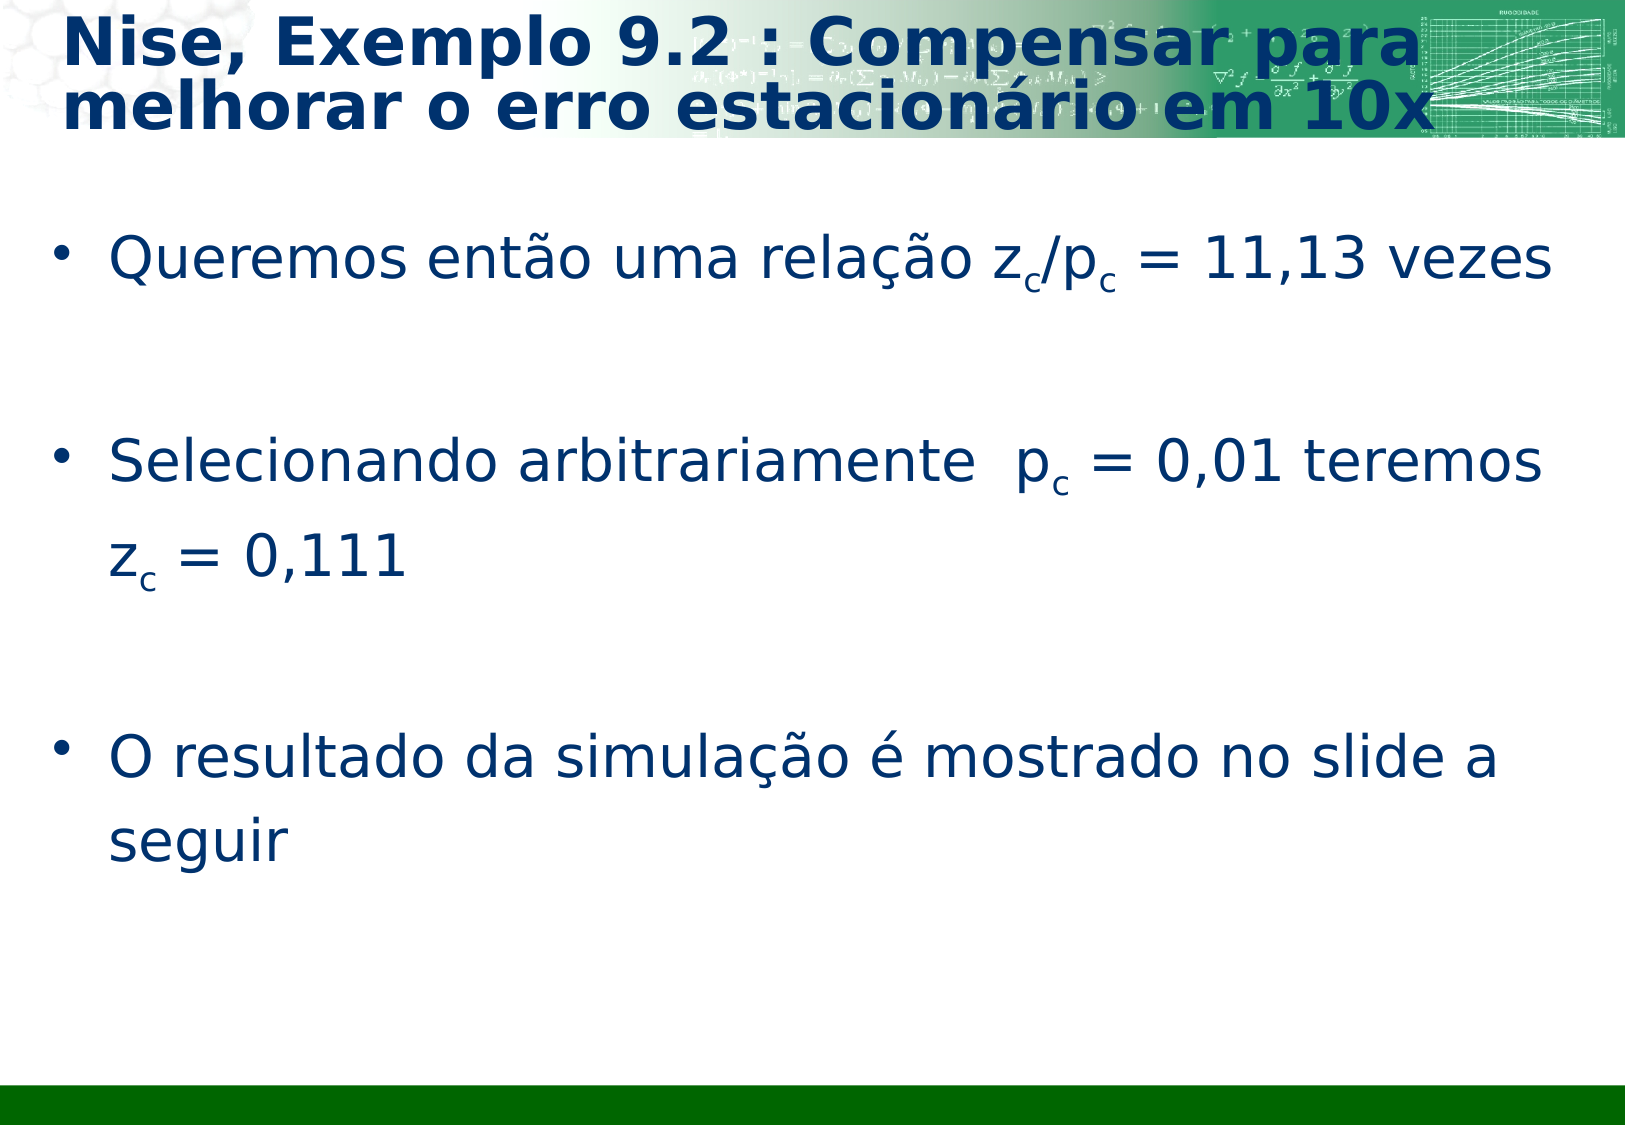

# Nise, Exemplo 9.2 : Compensar para melhorar o erro estacionário em 10x
Queremos então uma relação zc/pc = 11,13 vezes

Selecionando arbitrariamente  pc = 0,01 teremos zc = 0,111

O resultado da simulação é mostrado no slide a seguir